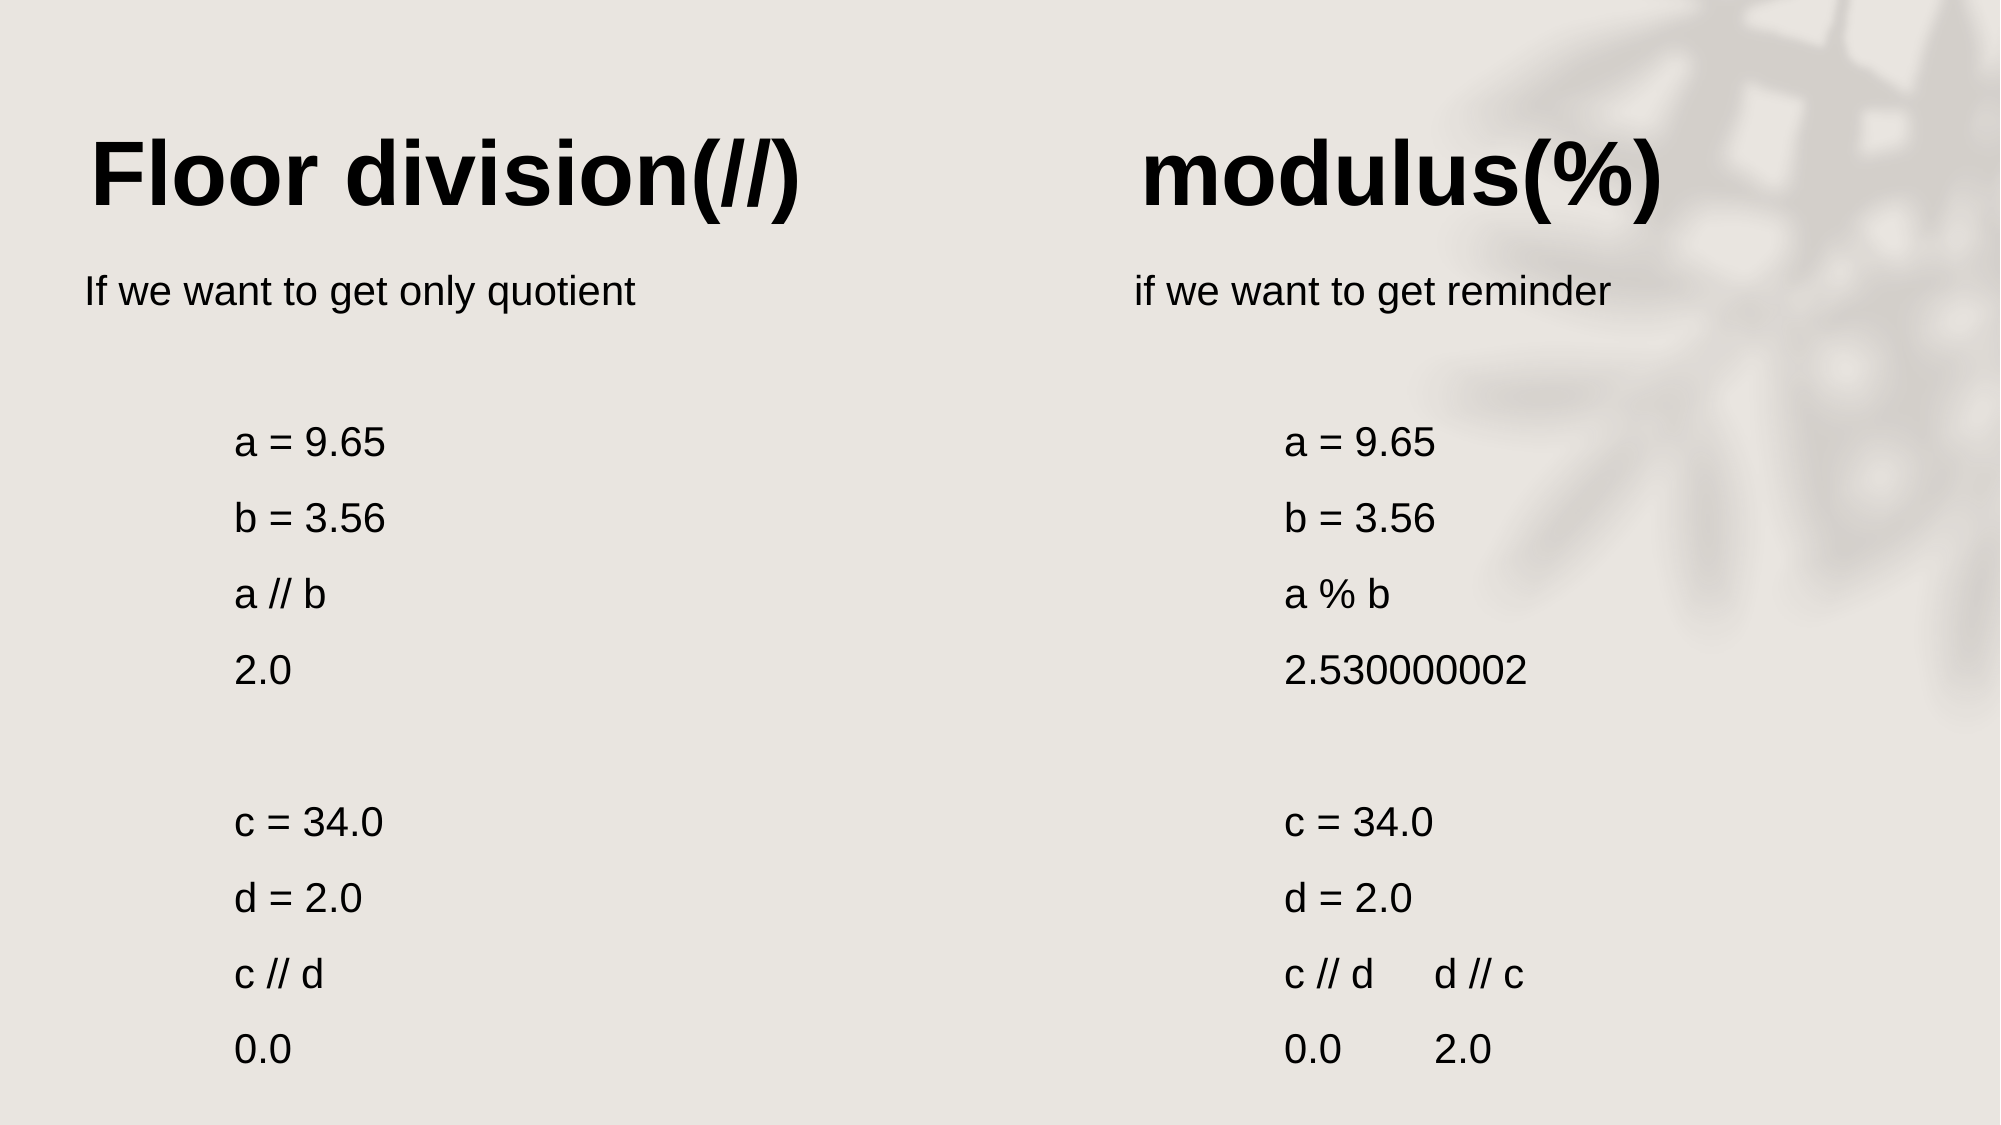

# Floor division(//)			modulus(%)
If we want to get only quotient				if we want to get reminder

	a = 9.65						a = 9.65
	b = 3.56						b = 3.56
	a // b							a % b
	2.0							2.530000002

	c = 34.0							c = 34.0
	d = 2.0							d = 2.0
	c // d							c // d	d // c
	0.0							0.0	2.0